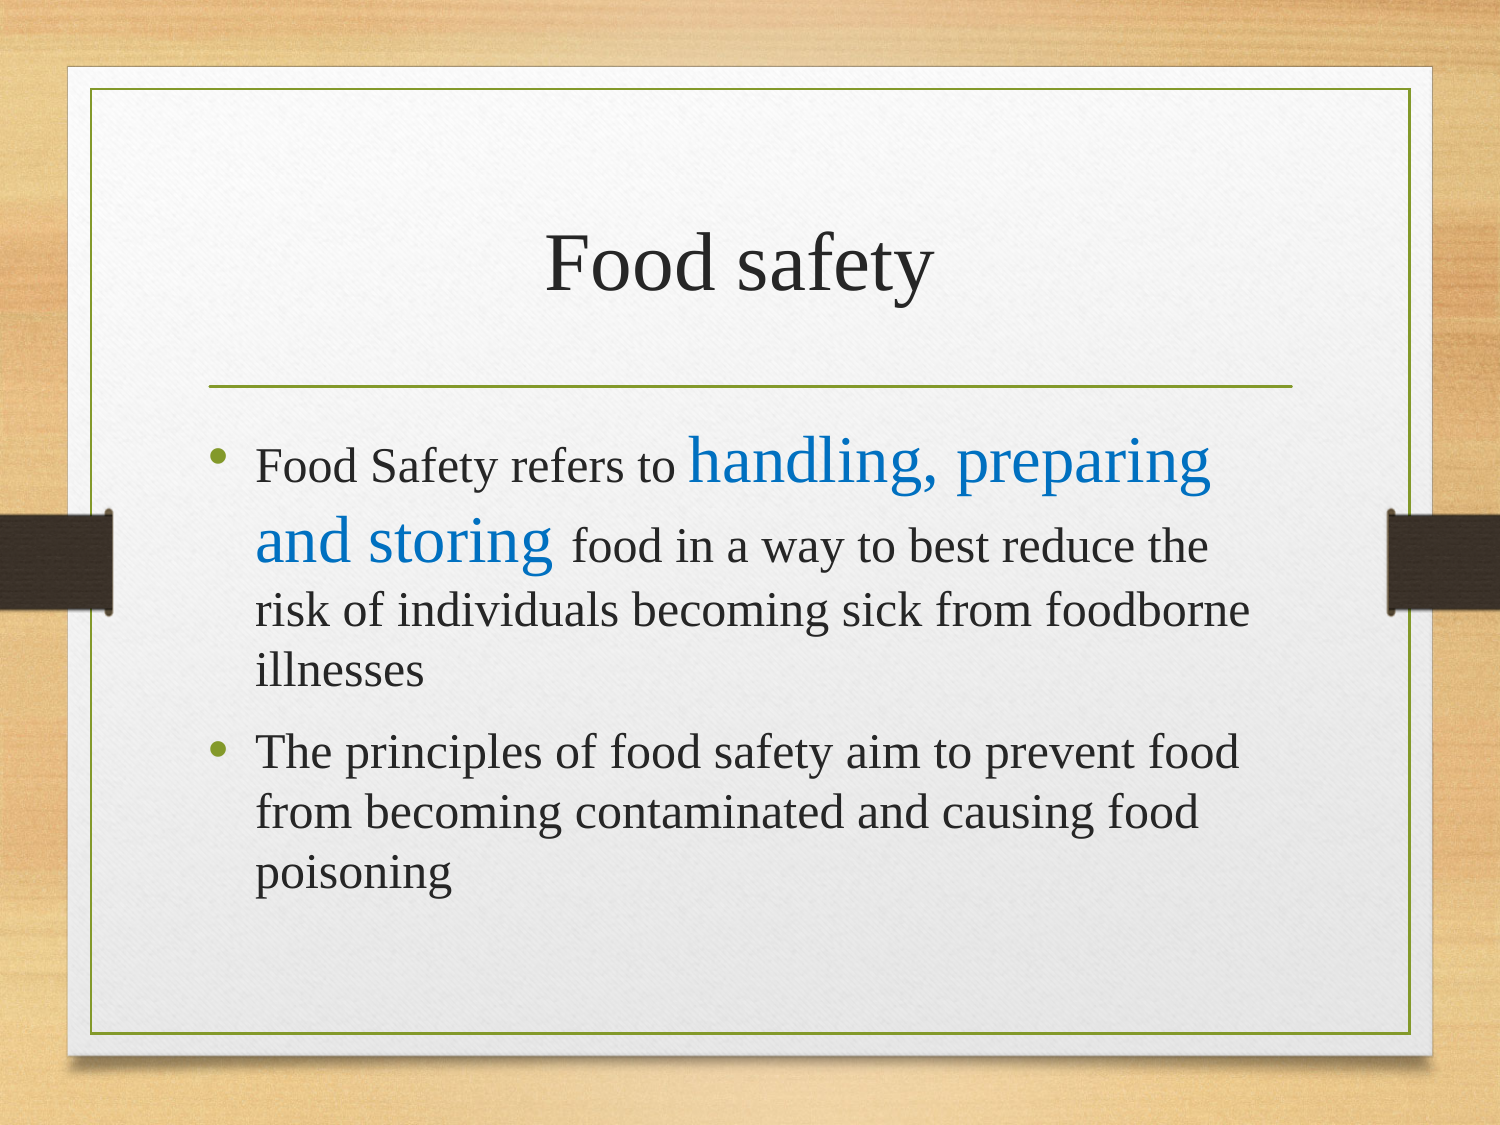

# Food safety
Food Safety refers to handling, preparing and storing food in a way to best reduce the risk of individuals becoming sick from foodborne illnesses
The principles of food safety aim to prevent food from becoming contaminated and causing food poisoning